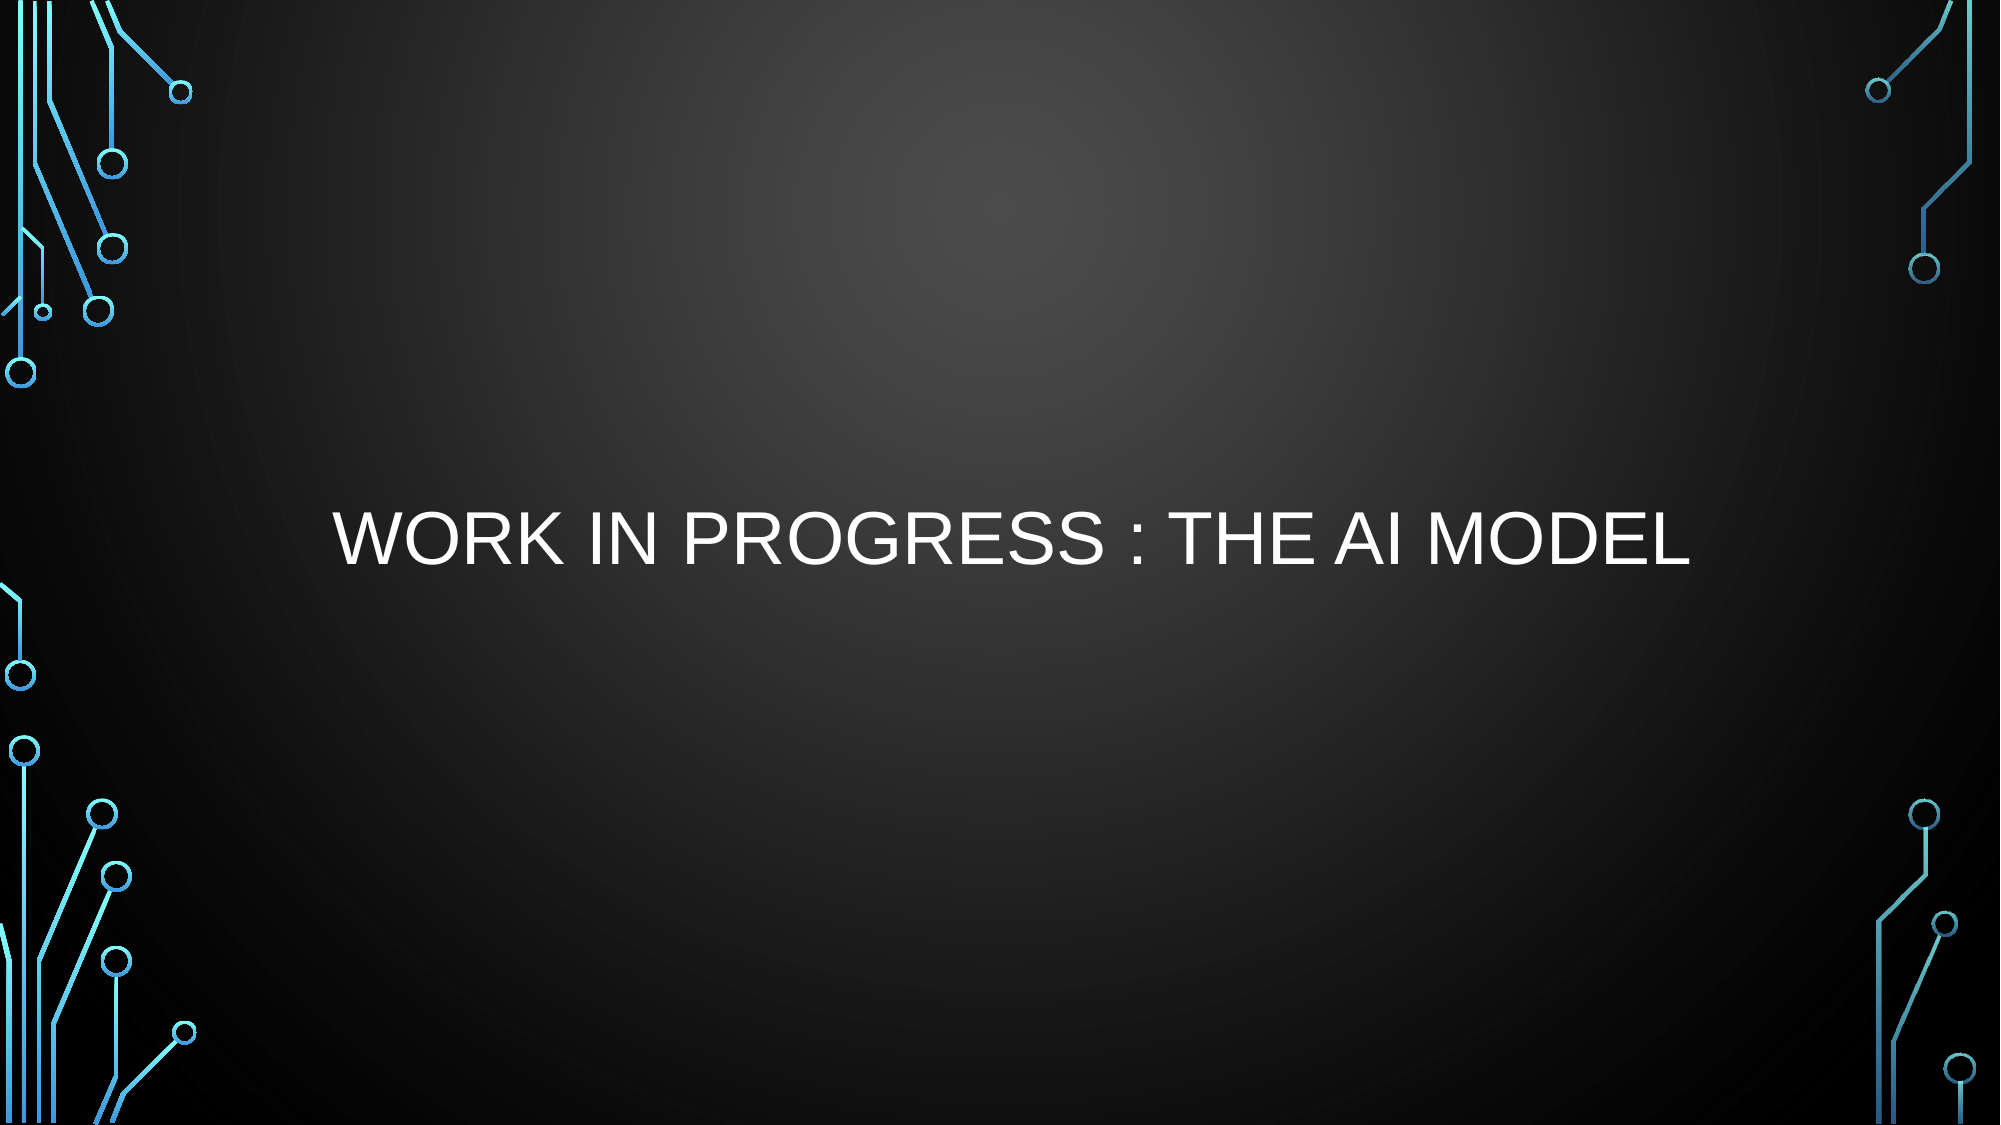

# WORK IN PROGRESS : THE AI MODEL